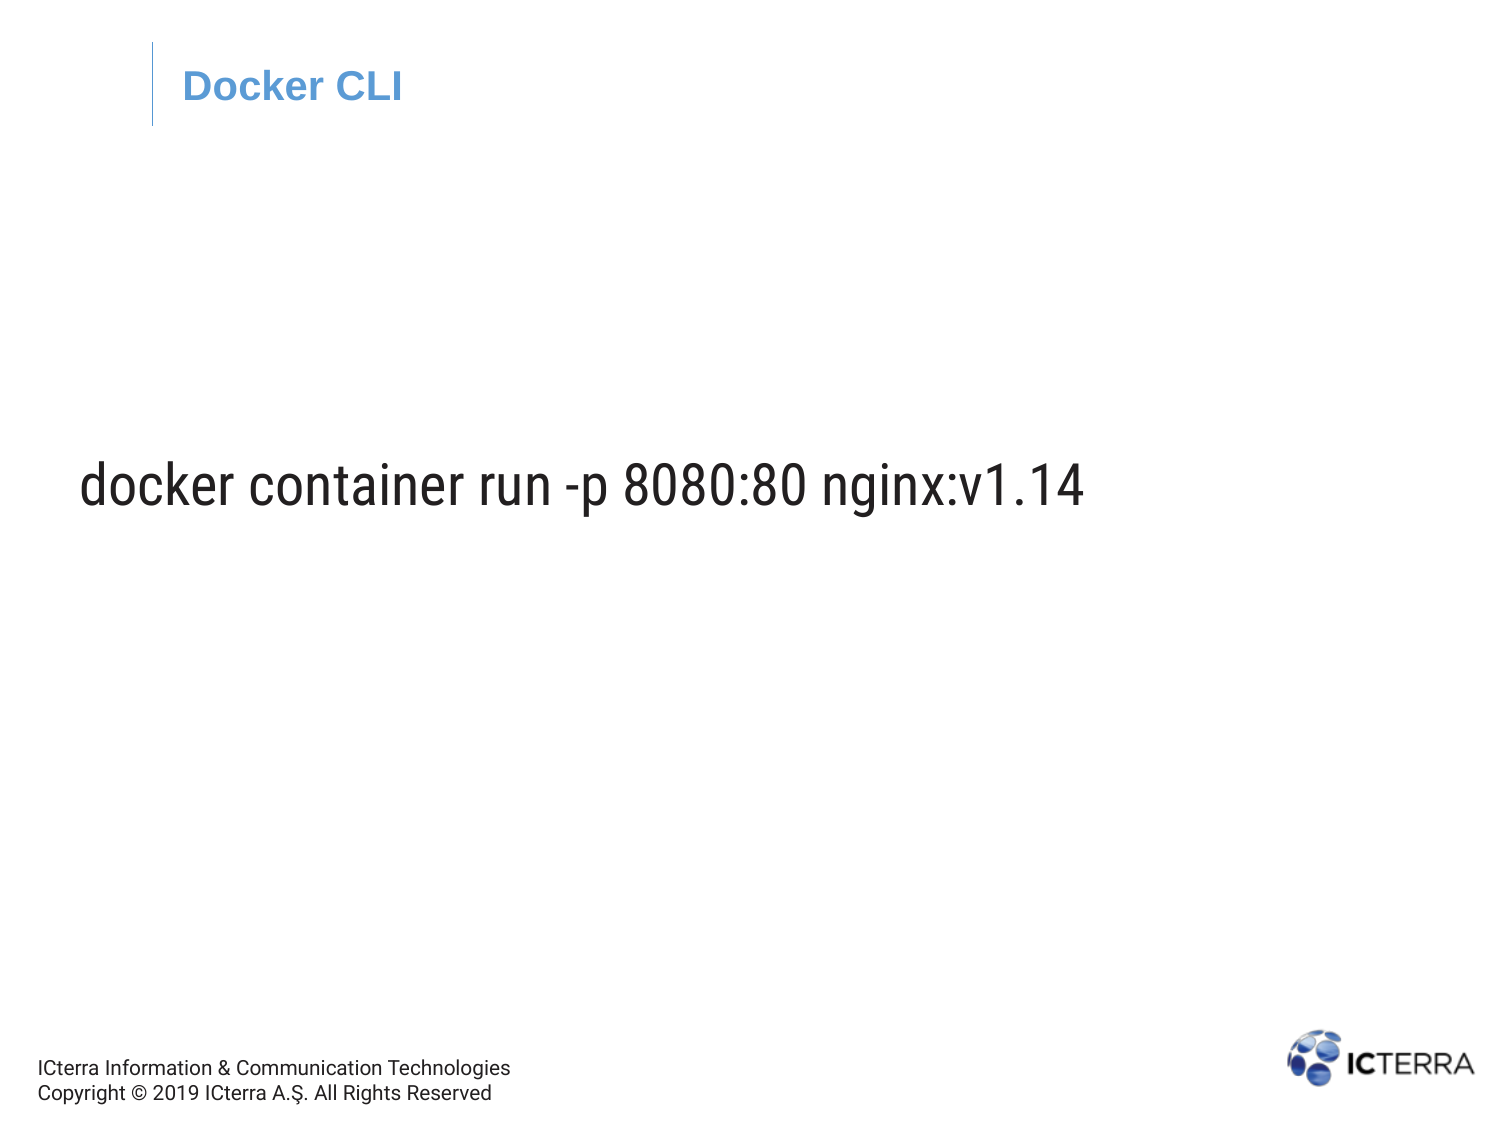

Docker CLI

docker container run -p 8080:80 nginx:v1.14